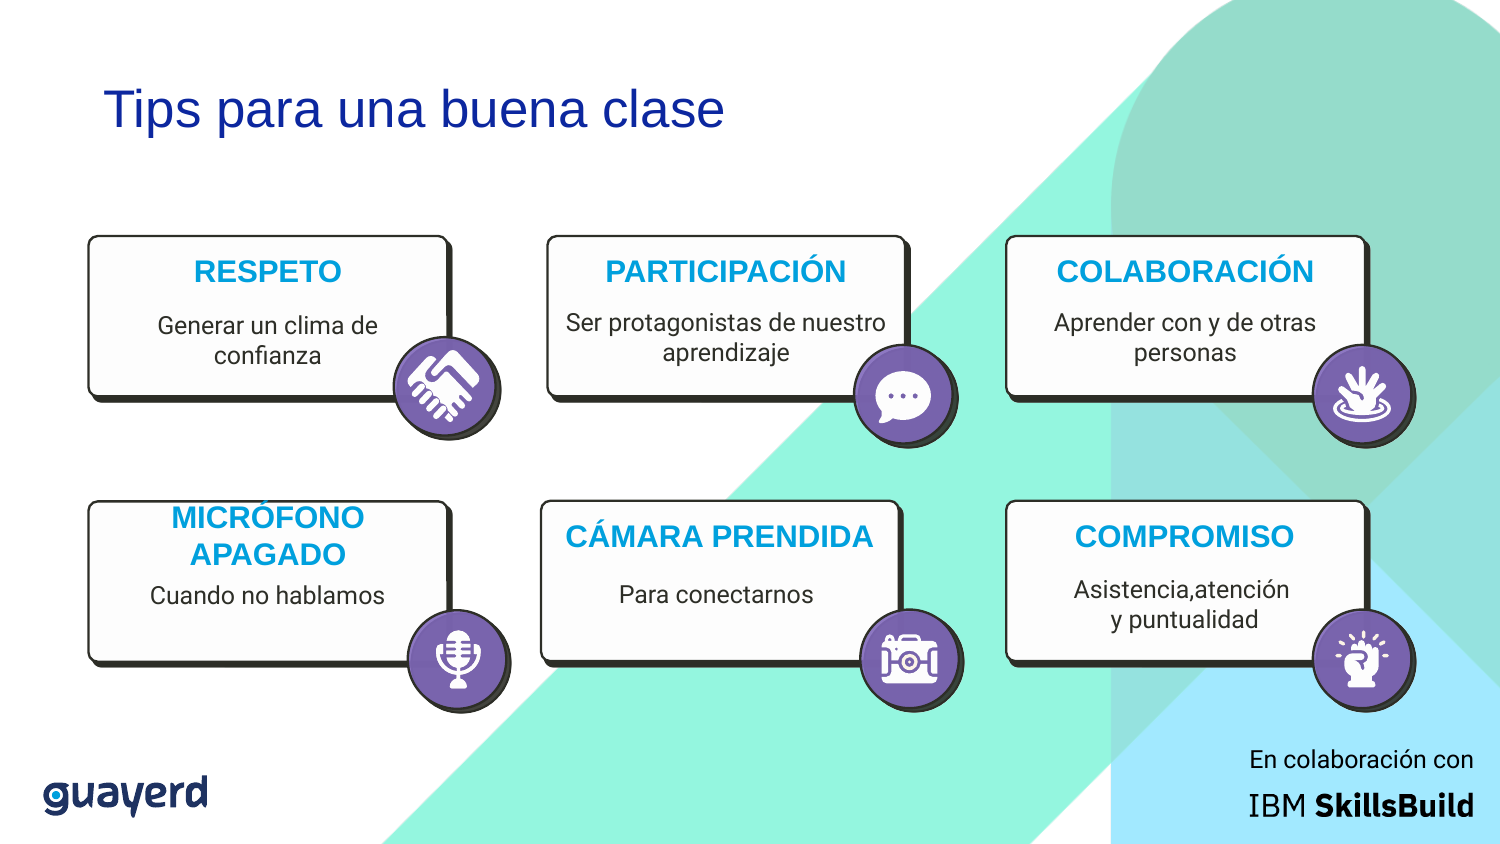

Tips para una buena clase

RESPETO
Generar un clima de confianza

PARTICIPACIÓN
Ser protagonistas de nuestro aprendizaje

COLABORACIÓN
Aprender con y de otras personas

MICRÓFONO APAGADO

Cuando no hablamos

CÁMARA PRENDIDA

Para conectarnos

COMPROMISO
Asistencia,atención
y puntualidad